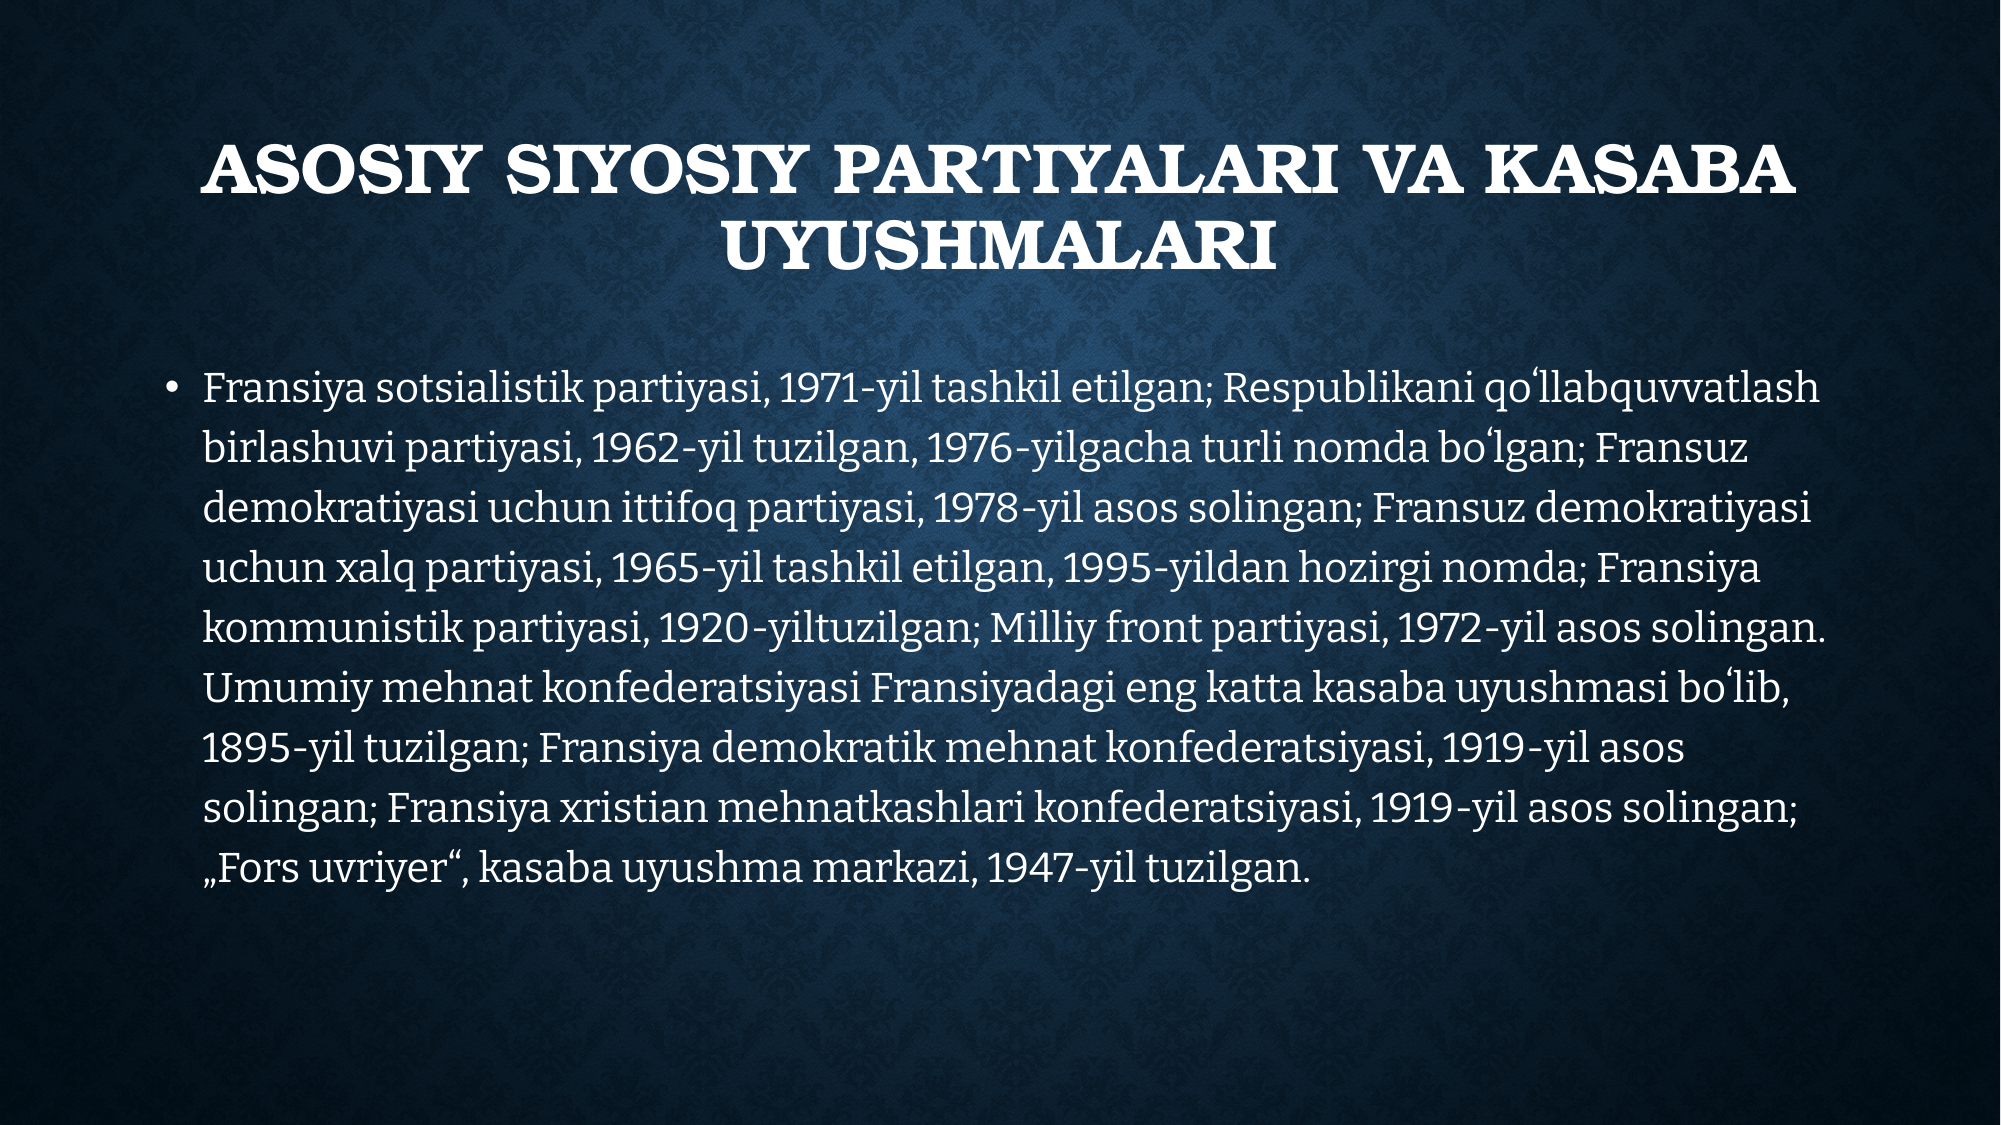

# Asosiy siyosiy partiyalari va kasaba uyushmalari
Fransiya sotsialistik partiyasi, 1971-yil tashkil etilgan; Respublikani qoʻllabquvvatlash birlashuvi partiyasi, 1962-yil tuzilgan, 1976-yilgacha turli nomda boʻlgan; Fransuz demokratiyasi uchun ittifoq partiyasi, 1978-yil asos solingan; Fransuz demokratiyasi uchun xalq partiyasi, 1965-yil tashkil etilgan, 1995-yildan hozirgi nomda; Fransiya kommunistik partiyasi, 1920-yiltuzilgan; Milliy front partiyasi, 1972-yil asos solingan. Umumiy mehnat konfederatsiyasi Fransiyadagi eng katta kasaba uyushmasi boʻlib, 1895-yil tuzilgan; Fransiya demokratik mehnat konfederatsiyasi, 1919-yil asos solingan; Fransiya xristian mehnatkashlari konfederatsiyasi, 1919-yil asos solingan; „Fors uvriyer“, kasaba uyushma markazi, 1947-yil tuzilgan.